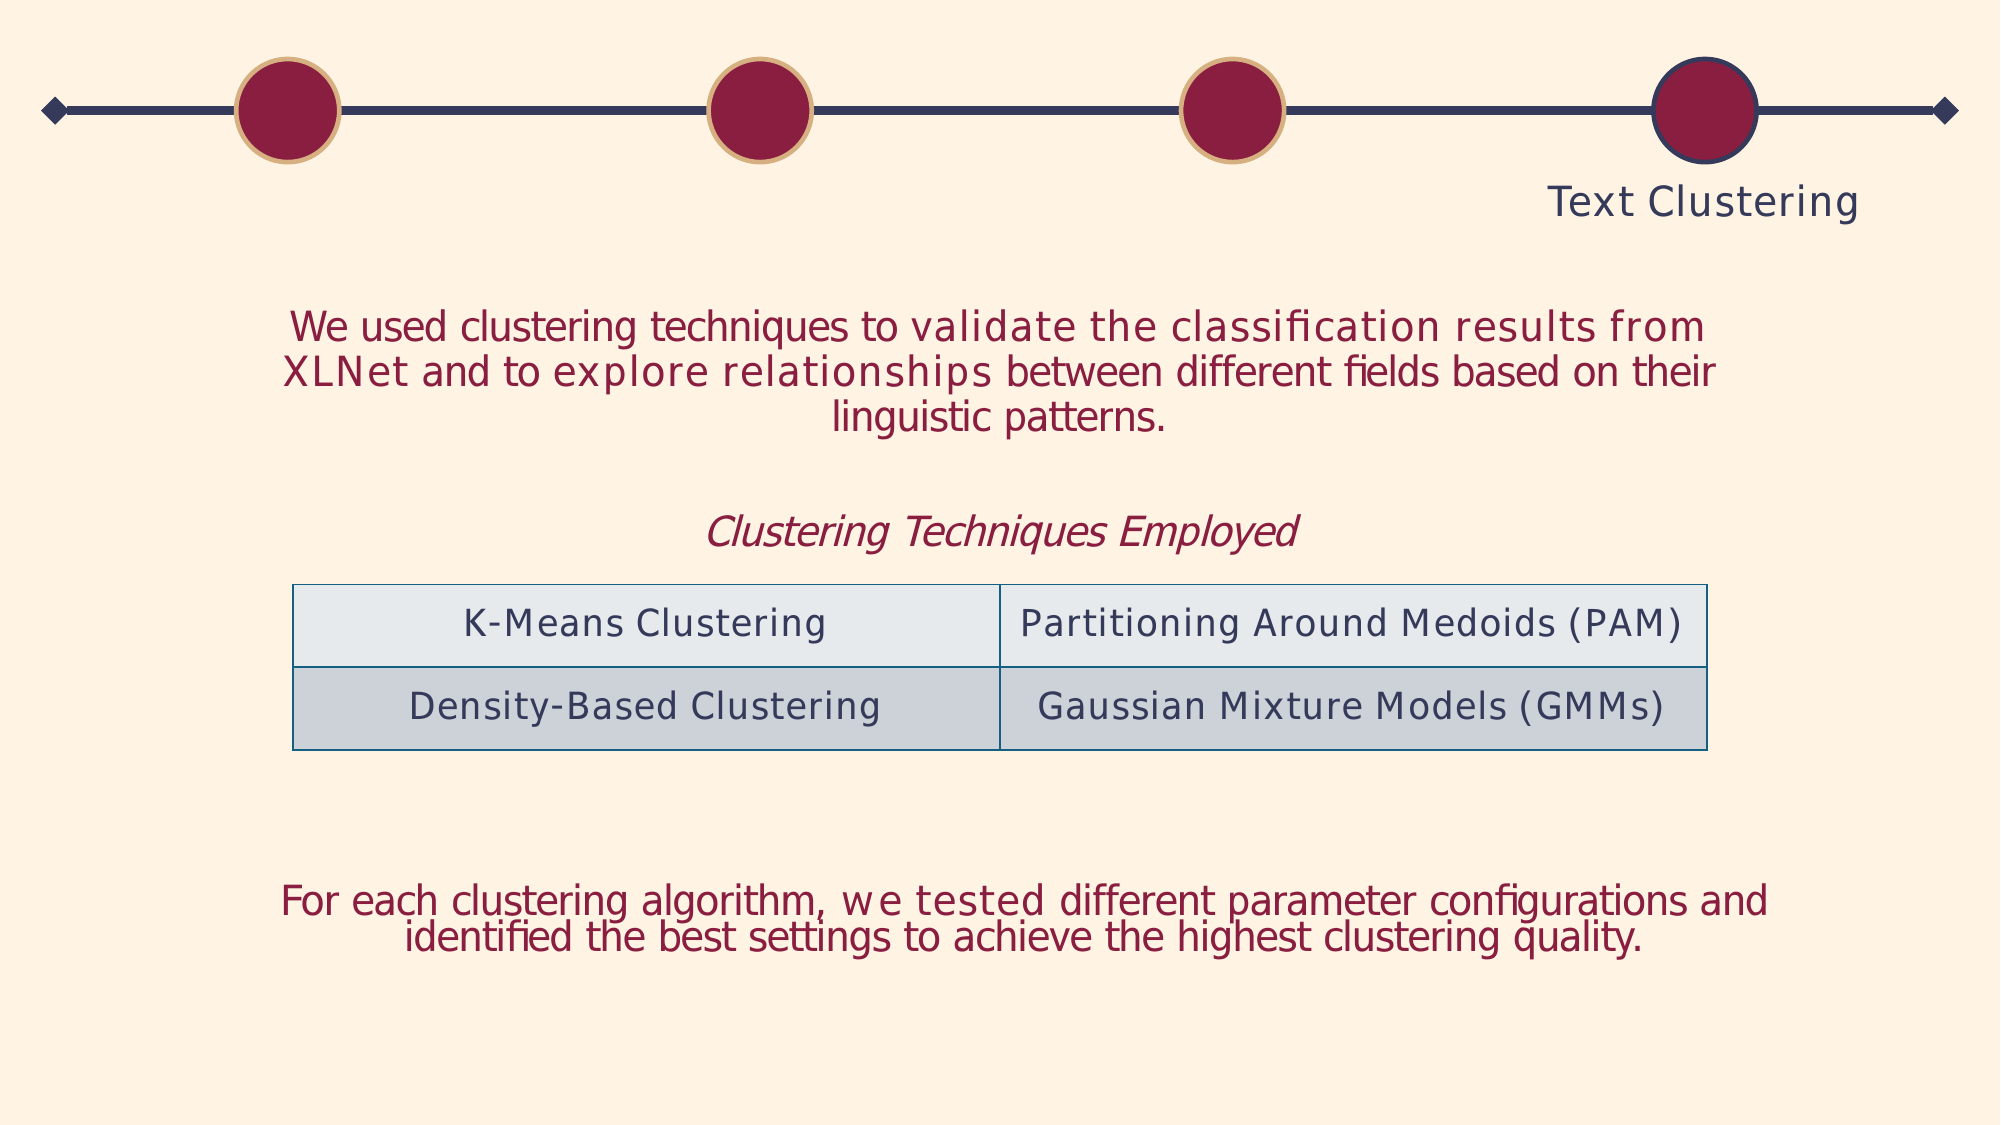

Text Clustering
We used clustering techniques to validate the classification results from XLNet and to explore relationships between different fields based on their linguistic patterns.
Clustering Techniques Employed
| K-Means Clustering | Partitioning Around Medoids (PAM) |
| --- | --- |
| Density-Based Clustering | Gaussian Mixture Models (GMMs) |
For each clustering algorithm, we tested different parameter configurations and identified the best settings to achieve the highest clustering quality.